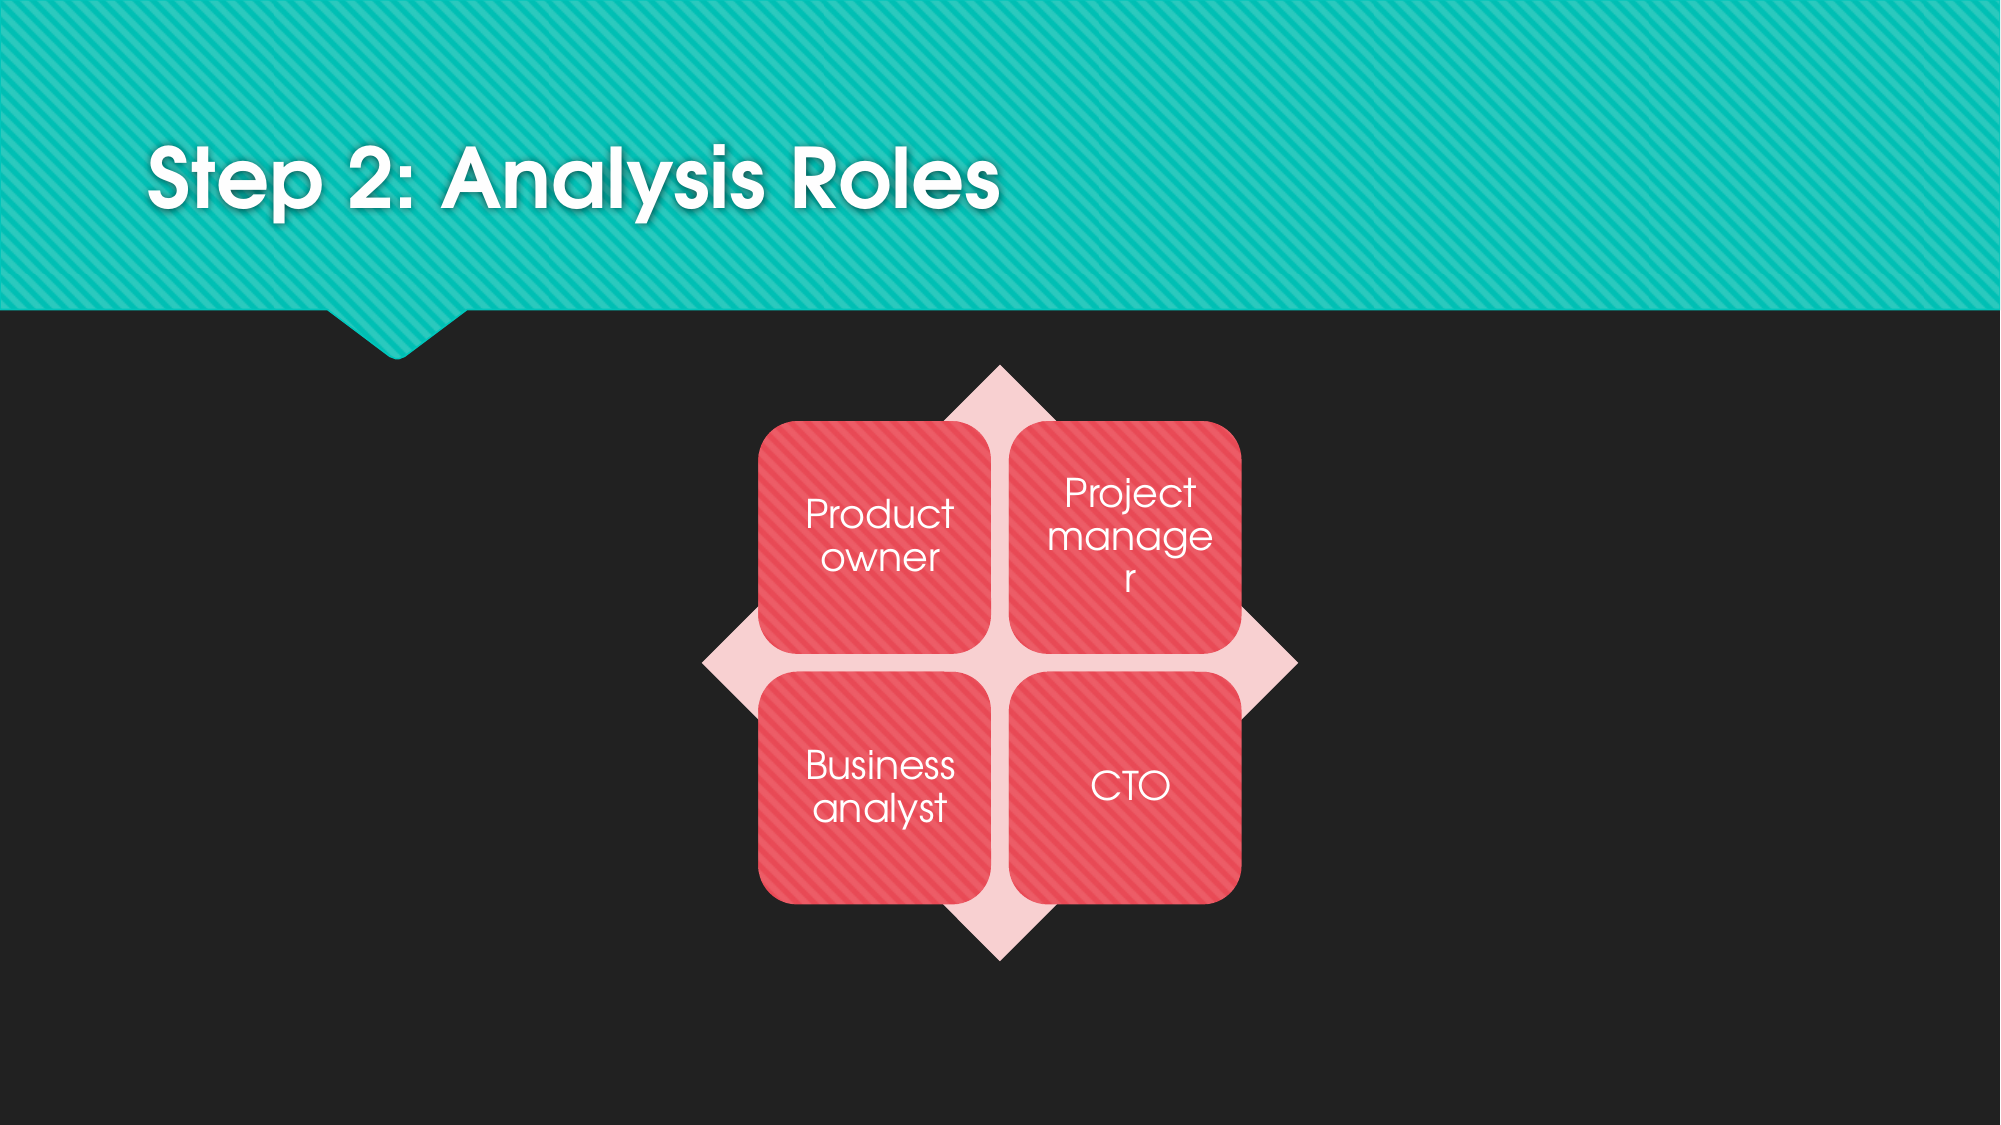

# Step 2: Analysis Roles
Product owner
Project manager
Business analyst
CTO